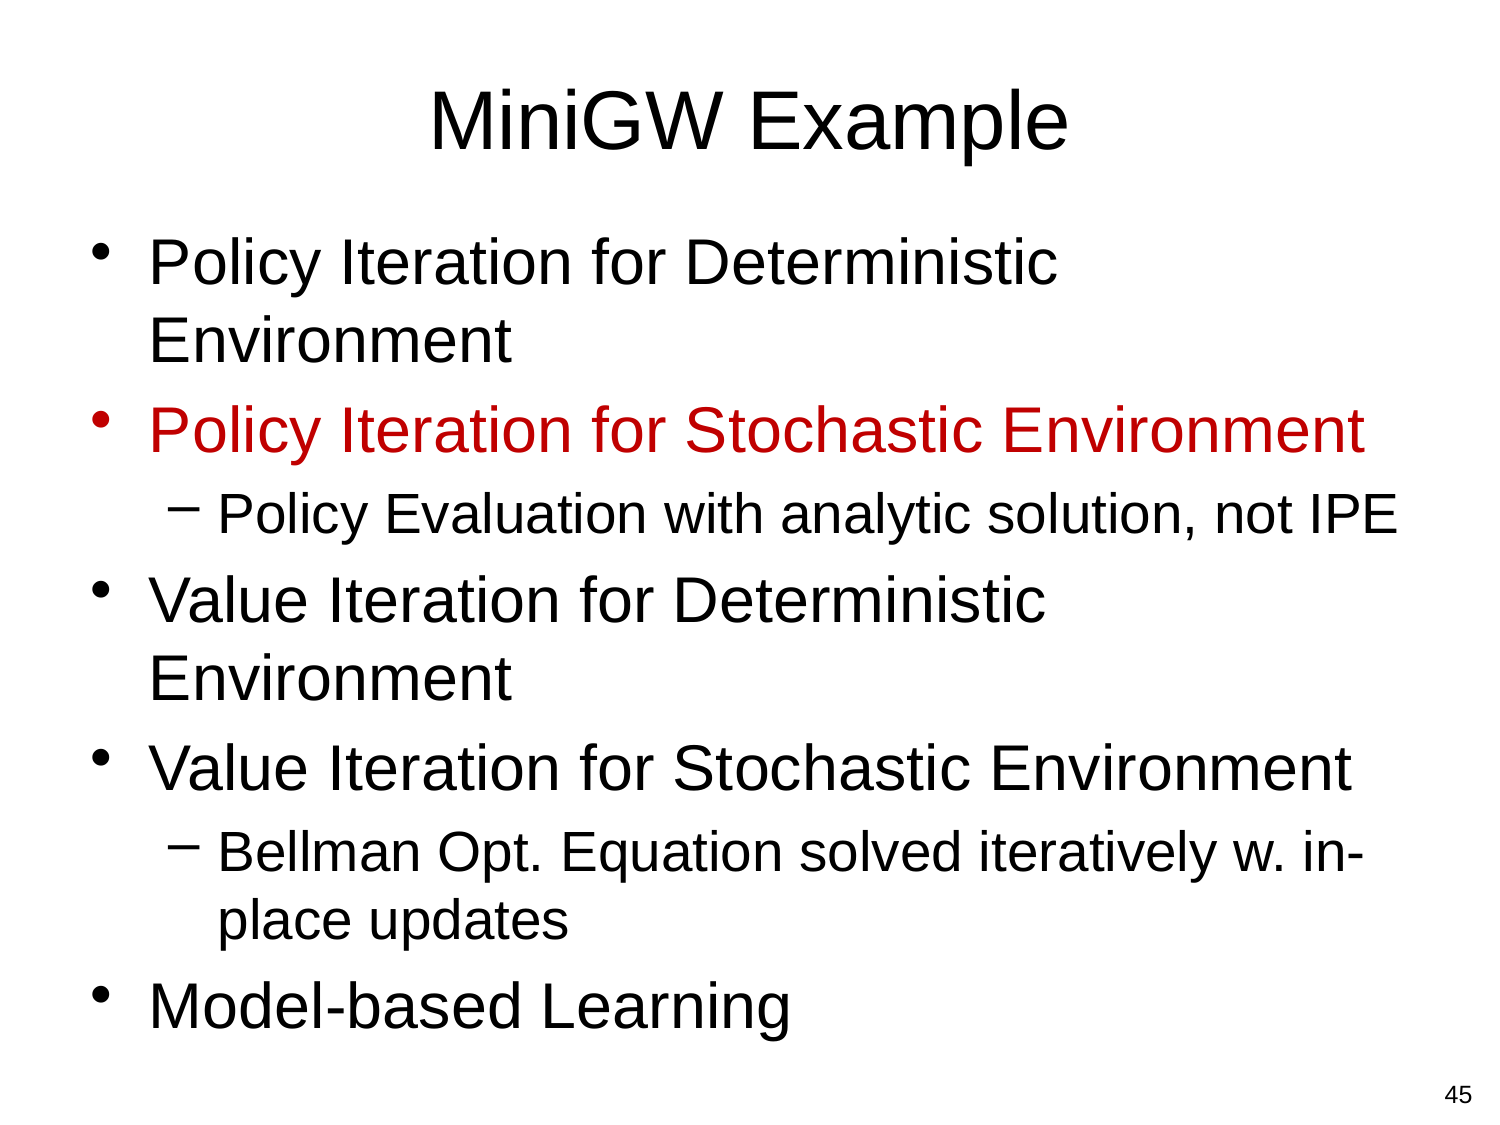

# MiniGW Example
Policy Iteration for Deterministic Environment
Policy Iteration for Stochastic Environment
Policy Evaluation with analytic solution, not IPE
Value Iteration for Deterministic Environment
Value Iteration for Stochastic Environment
Bellman Opt. Equation solved iteratively w. in-place updates
Model-based Learning
45